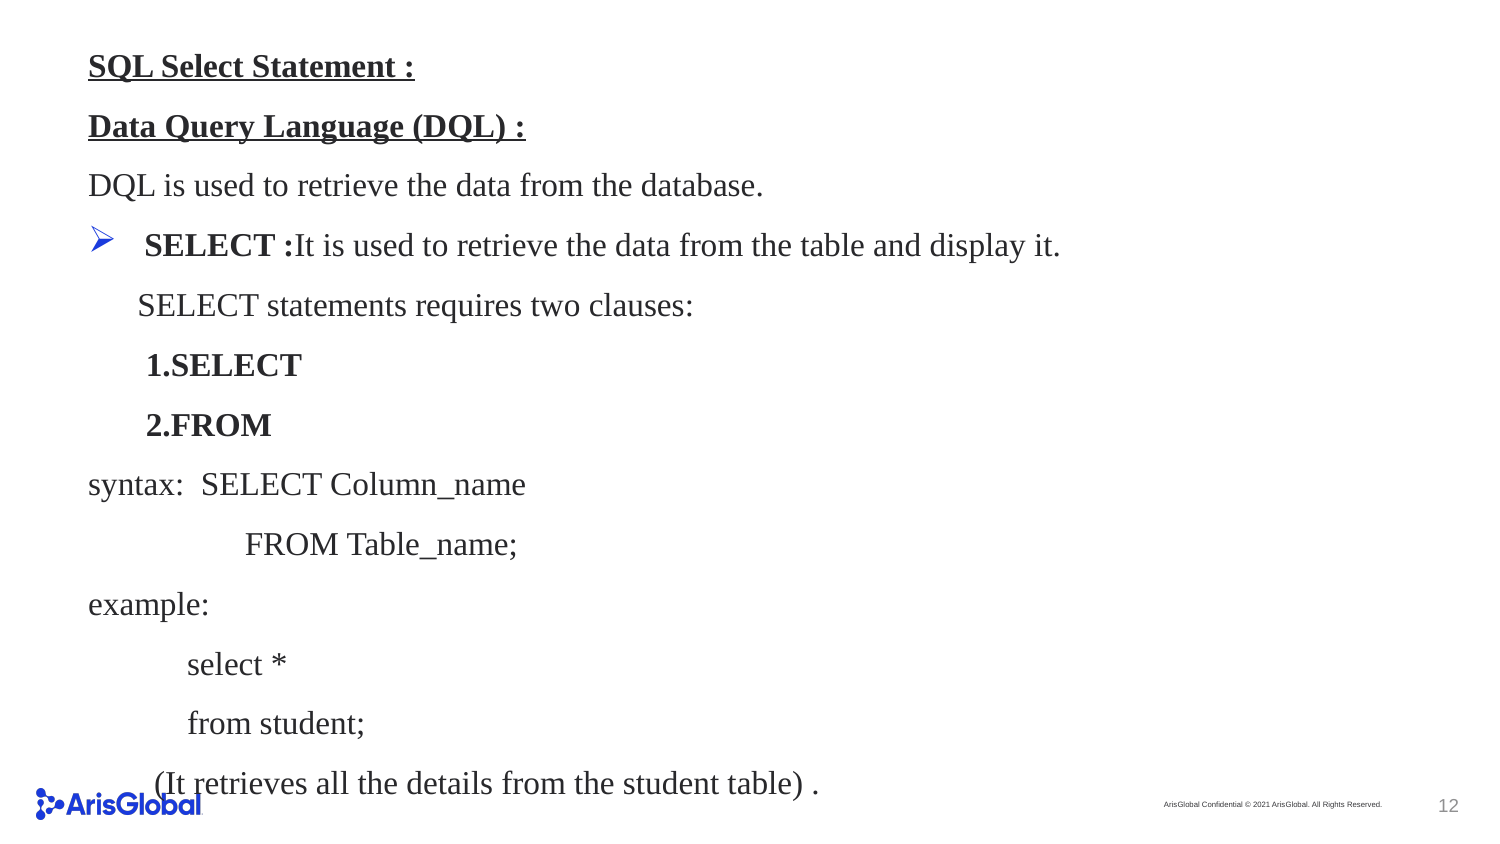

SQL Select Statement :
Data Query Language (DQL) :
DQL is used to retrieve the data from the database.
SELECT :It is used to retrieve the data from the table and display it.
      SELECT statements requires two clauses:
       1.SELECT
       2.FROM
syntax:  SELECT Column_name
                   FROM Table_name;
example:
            select *
            from student;
        (It retrieves all the details from the student table) .

12
ArisGlobal Confidential © 2021 ArisGlobal. All Rights Reserved.